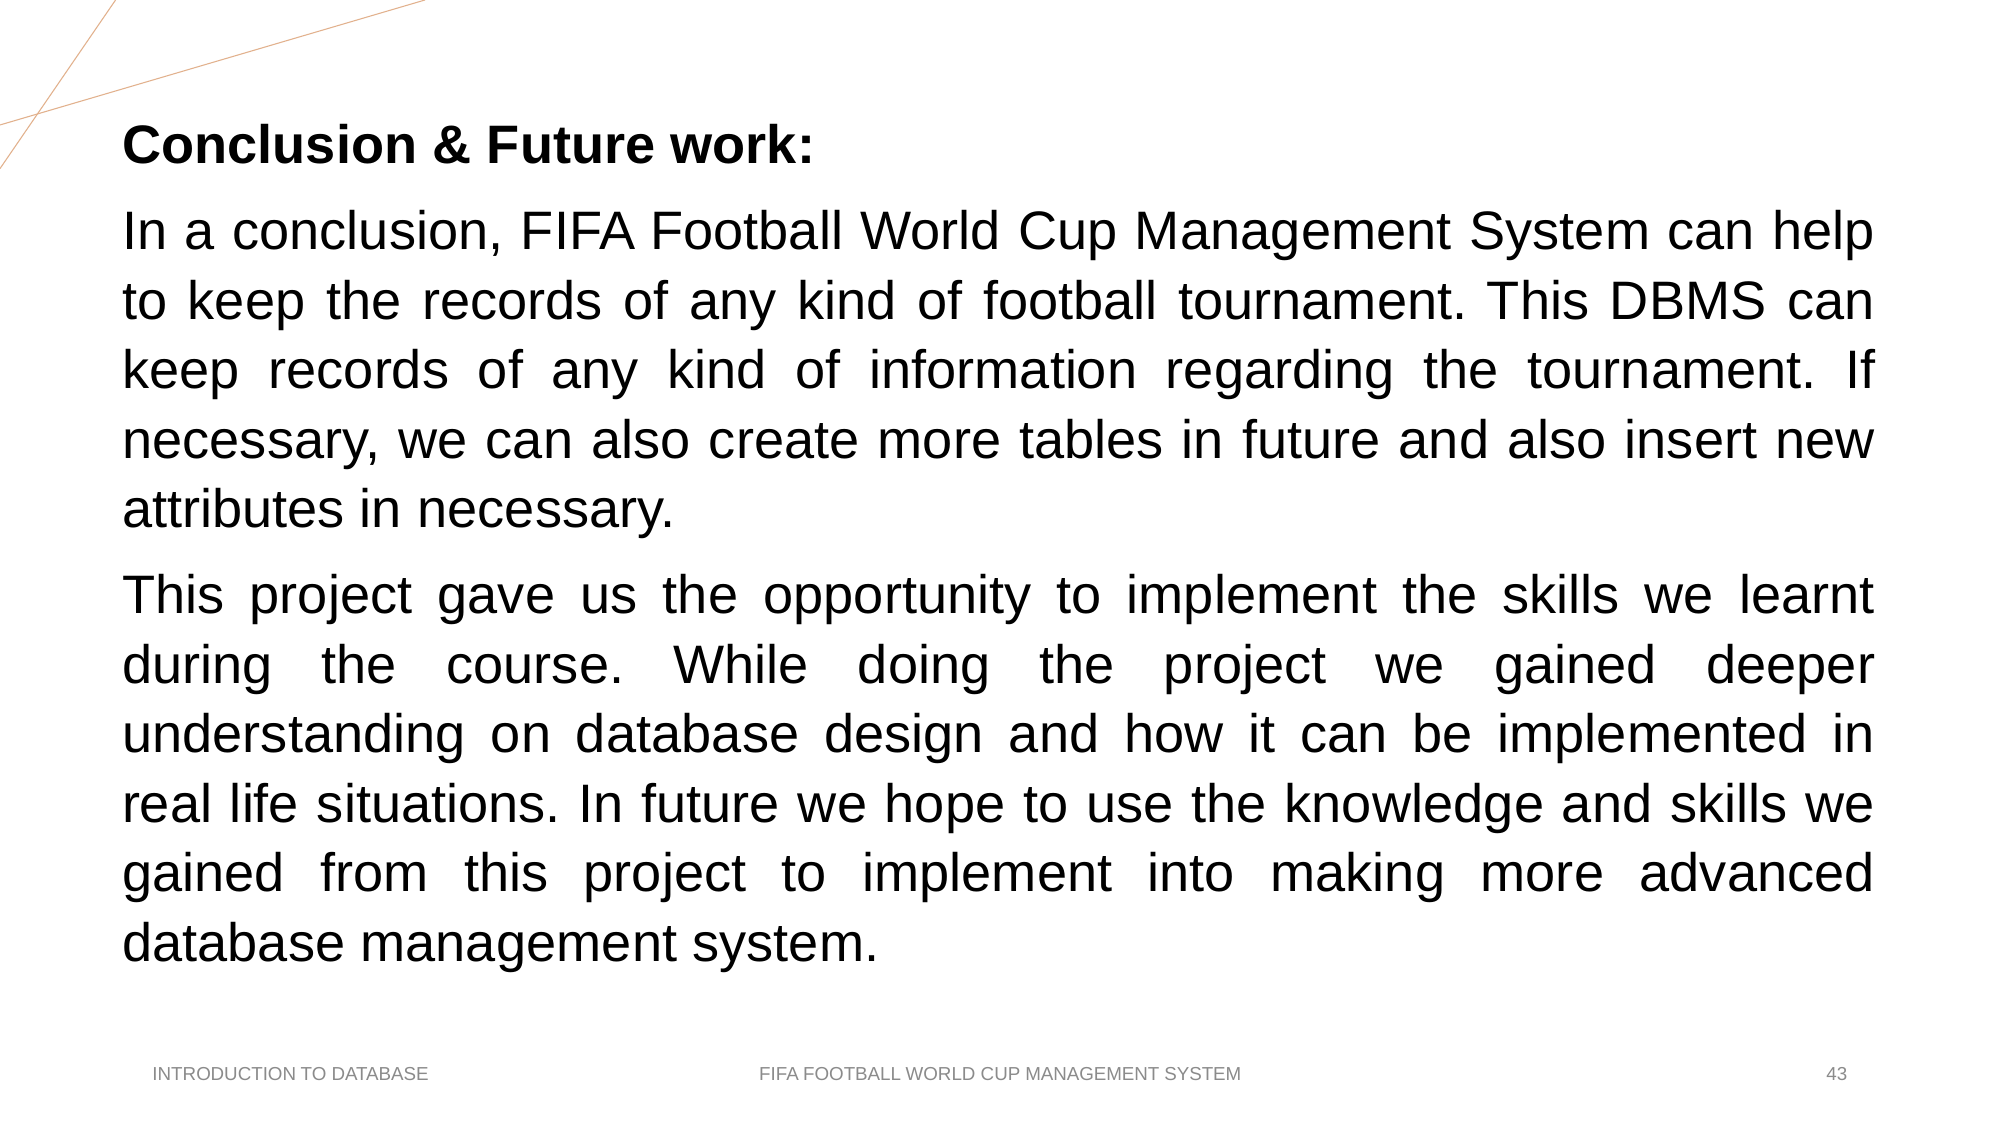

Conclusion & Future work:
In a conclusion, FIFA Football World Cup Management System can help to keep the records of any kind of football tournament. This DBMS can keep records of any kind of information regarding the tournament. If necessary, we can also create more tables in future and also insert new attributes in necessary.
This project gave us the opportunity to implement the skills we learnt during the course. While doing the project we gained deeper understanding on database design and how it can be implemented in real life situations. In future we hope to use the knowledge and skills we gained from this project to implement into making more advanced database management system.

INTRODUCTION TO DATABASE
FIFA FOOTBALL WORLD CUP MANAGEMENT SYSTEM
43